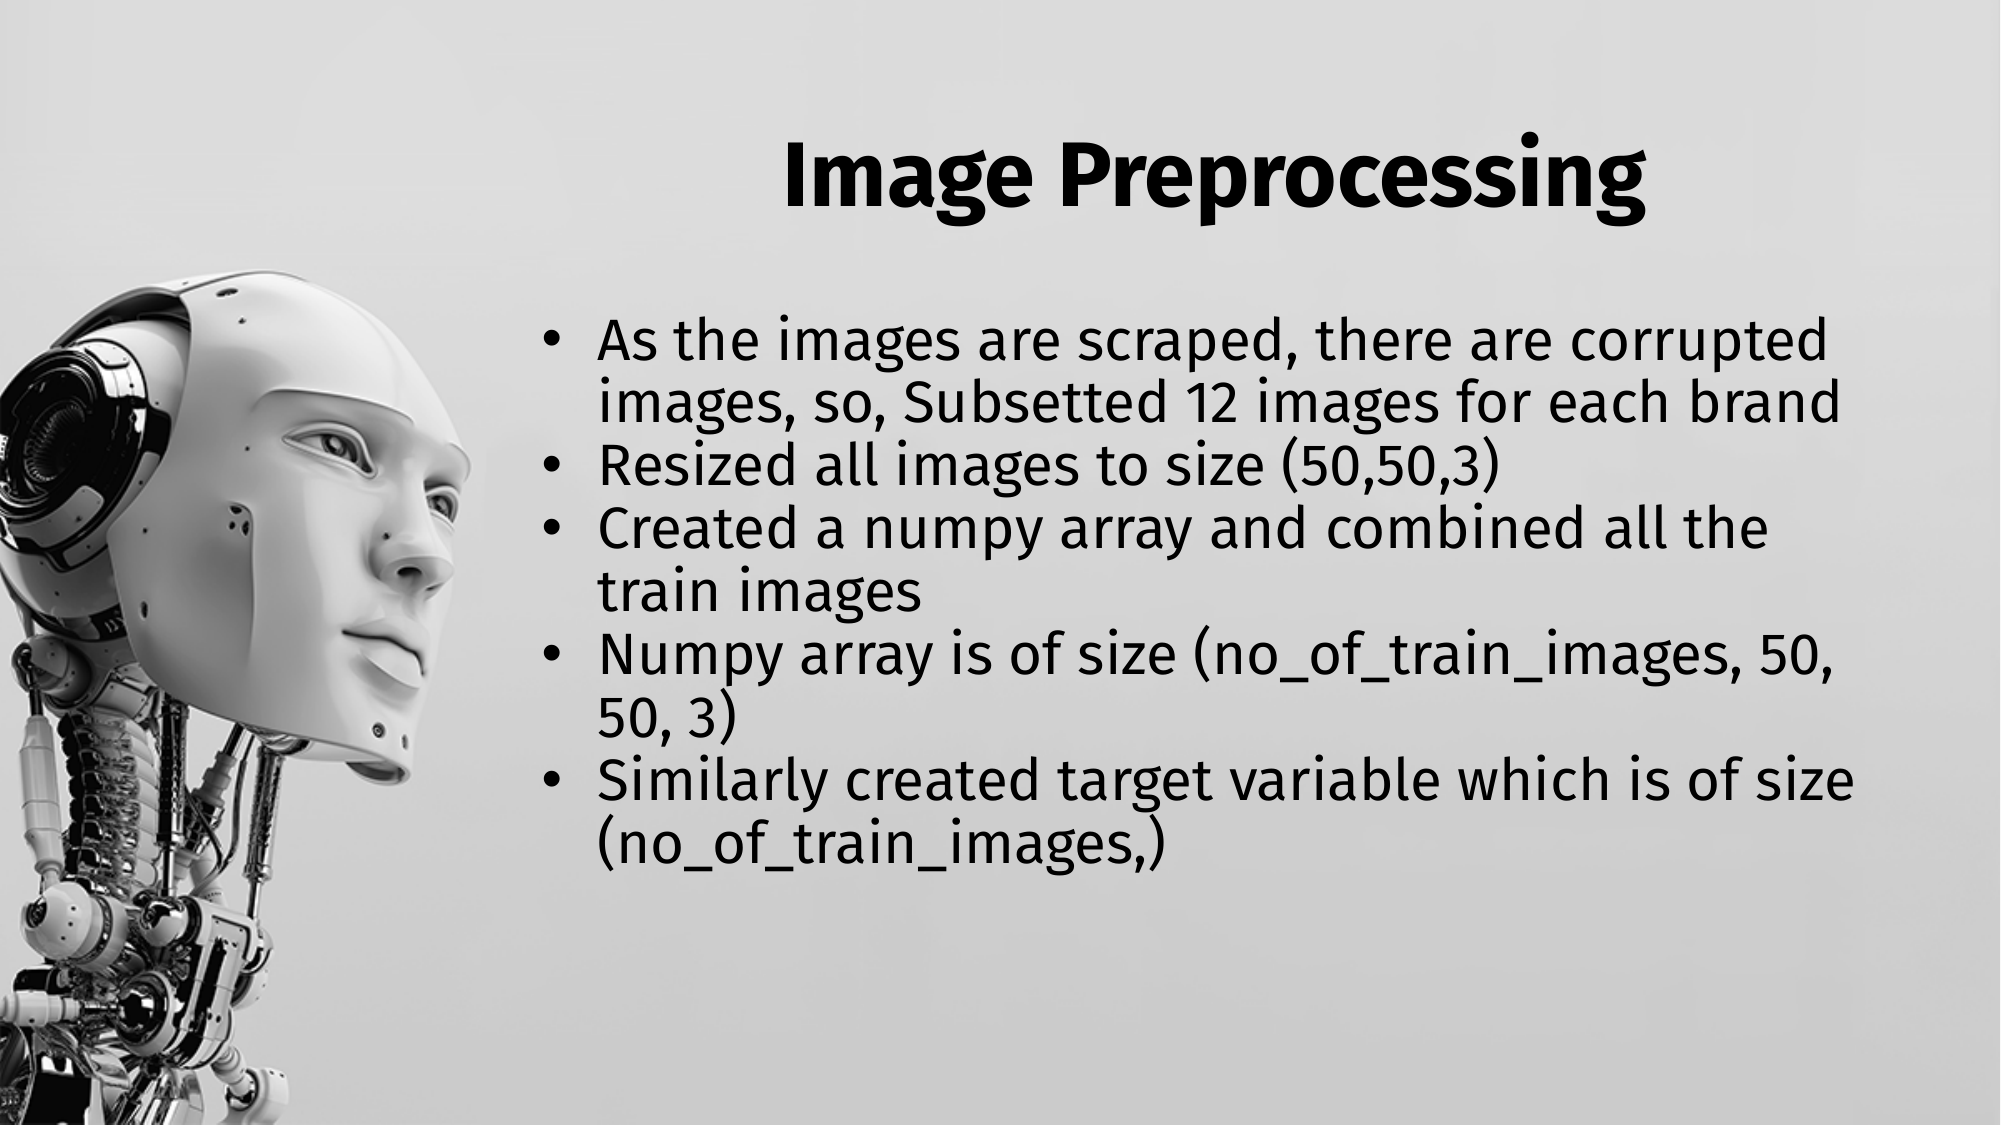

# Image Preprocessing
As the images are scraped, there are corrupted images, so, Subsetted 12 images for each brand
Resized all images to size (50,50,3)
Created a numpy array and combined all the train images
Numpy array is of size (no_of_train_images, 50, 50, 3)
Similarly created target variable which is of size (no_of_train_images,)